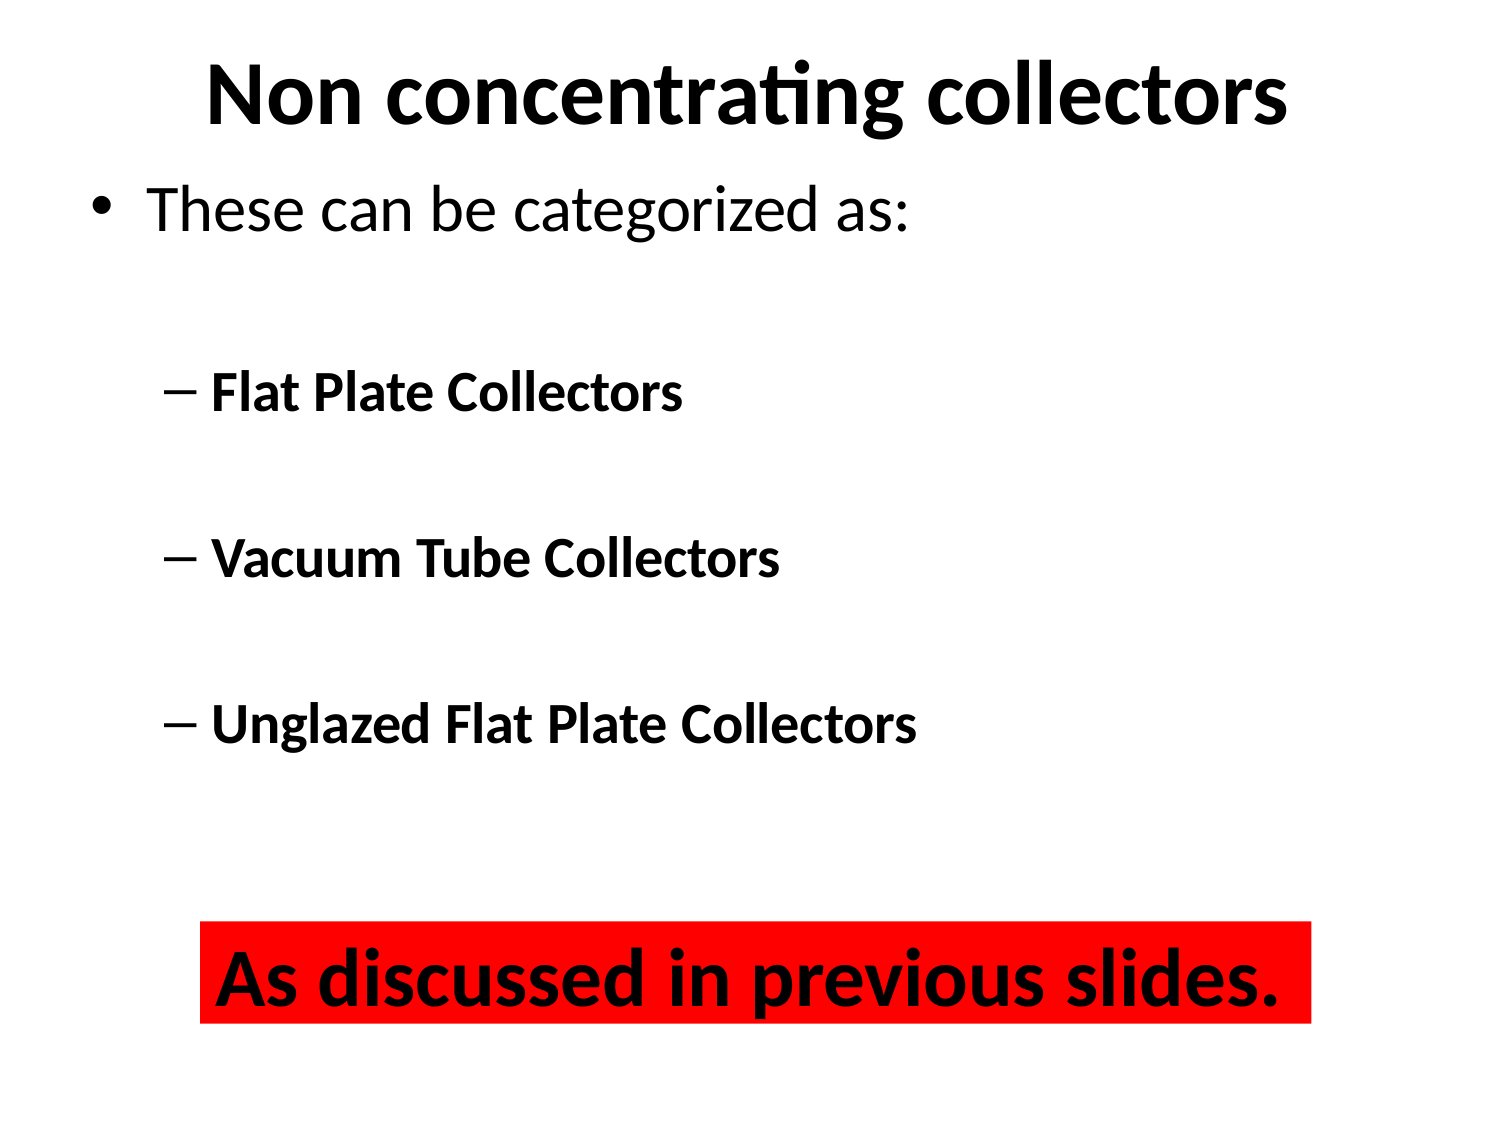

# Non concentrating collectors
These can be categorized as:

Flat Plate Collectors

Vacuum Tube Collectors

Unglazed Flat Plate Collectors
As discussed in previous slides.